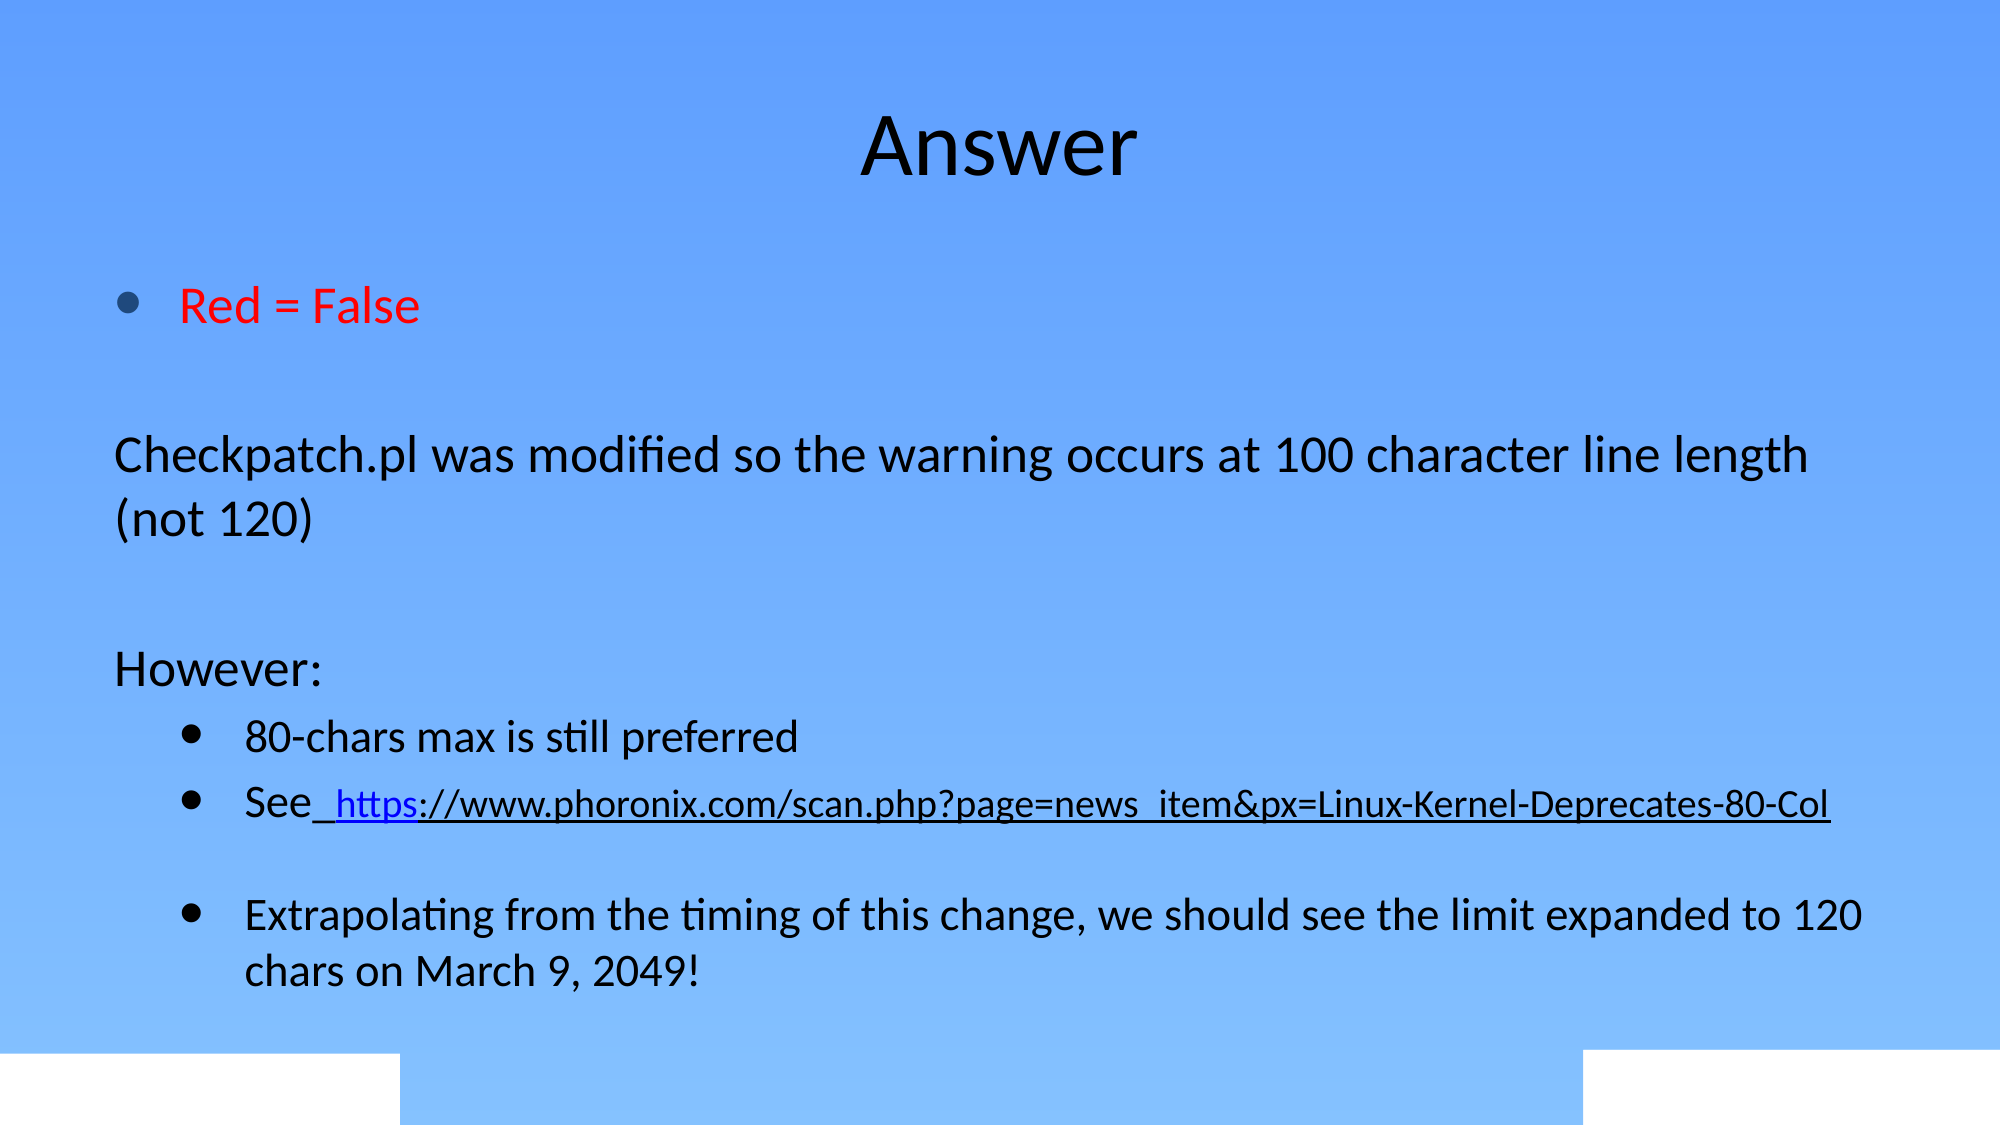

# Answer
Red = False

Checkpatch.pl was modified so the warning occurs at 100 character line length (not 120)

However:
80-chars max is still preferred
See_https://www.phoronix.com/scan.php?page=news_item&px=Linux-Kernel-Deprecates-80-Col
Extrapolating from the timing of this change, we should see the limit expanded to 120 chars on March 9, 2049!